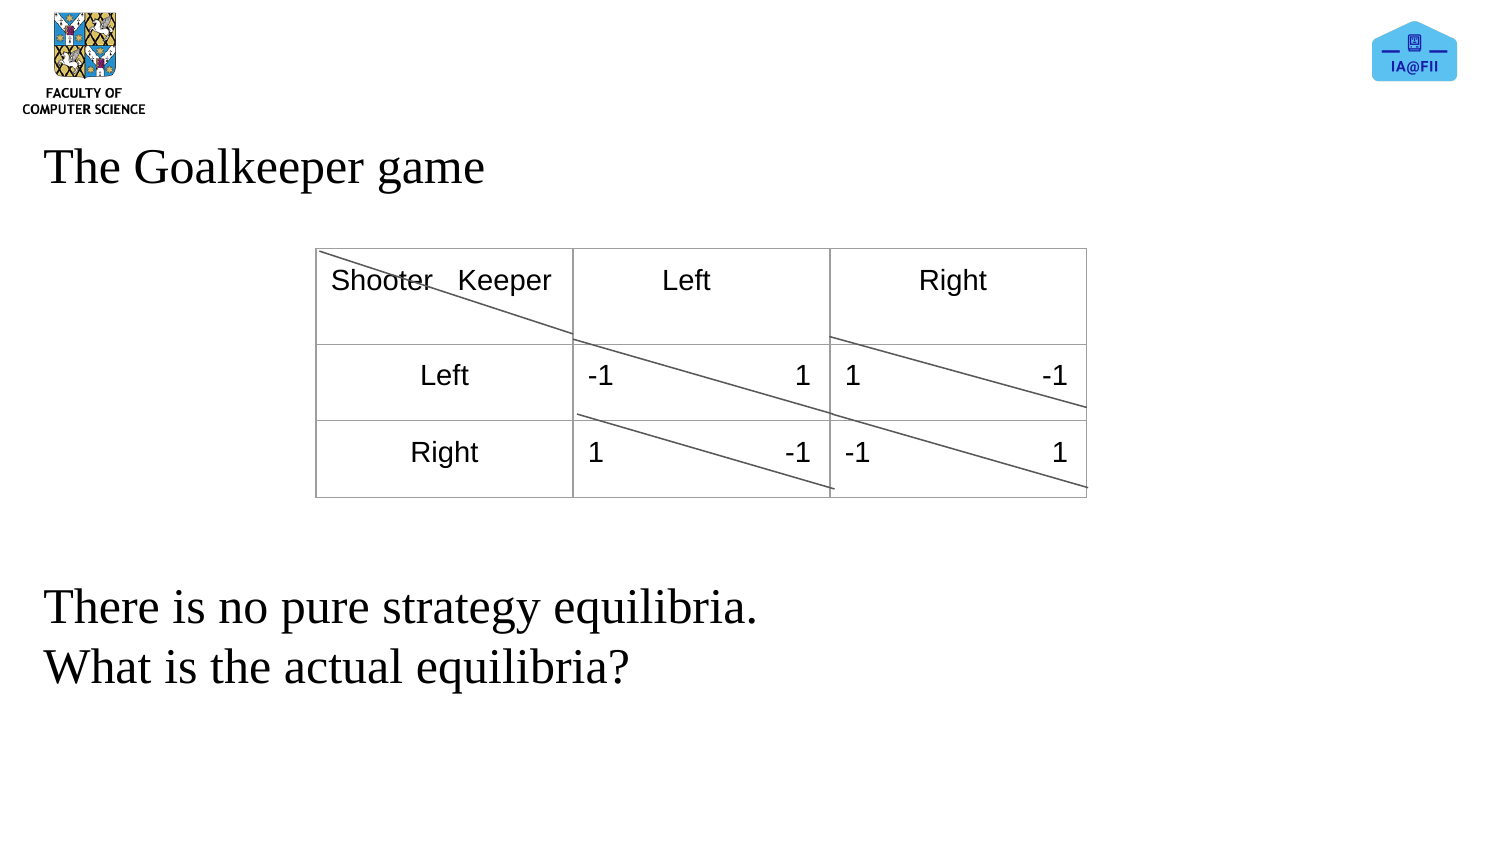

The Goalkeeper game

There is no pure strategy equilibria.
What is the actual equilibria?

| Shooter Keeper | Left | Right |
| --- | --- | --- |
| Left | -1 1 | 1 -1 |
| Right | 1 -1 | -1 1 |